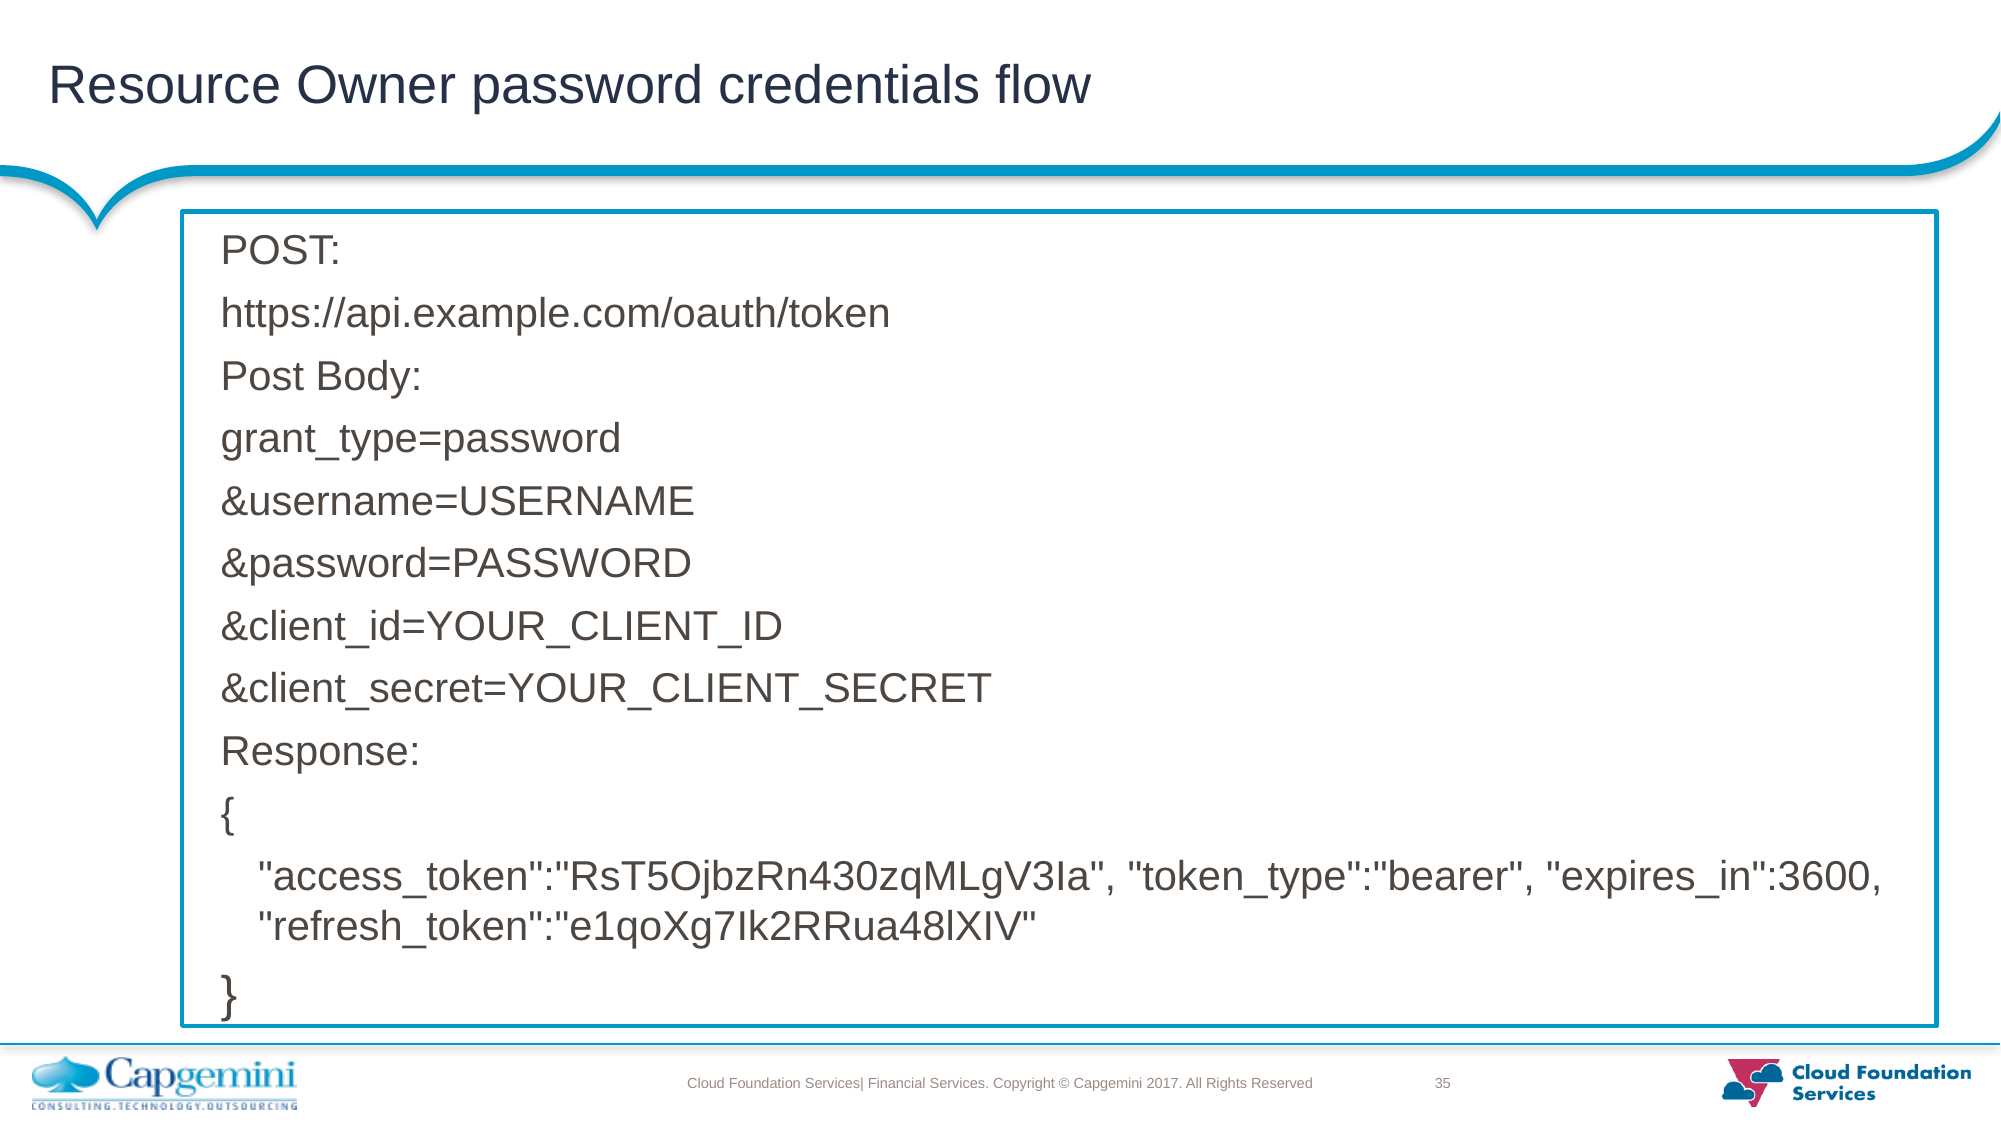

# Resource Owner password credentials flow

POST:
https://api.example.com/oauth/token
Post Body:
grant_type=password
&username=USERNAME
&password=PASSWORD
&client_id=YOUR_CLIENT_ID
&client_secret=YOUR_CLIENT_SECRET
Response:
{
	"access_token":"RsT5OjbzRn430zqMLgV3Ia", "token_type":"bearer", "expires_in":3600, "refresh_token":"e1qoXg7Ik2RRua48lXIV"
}